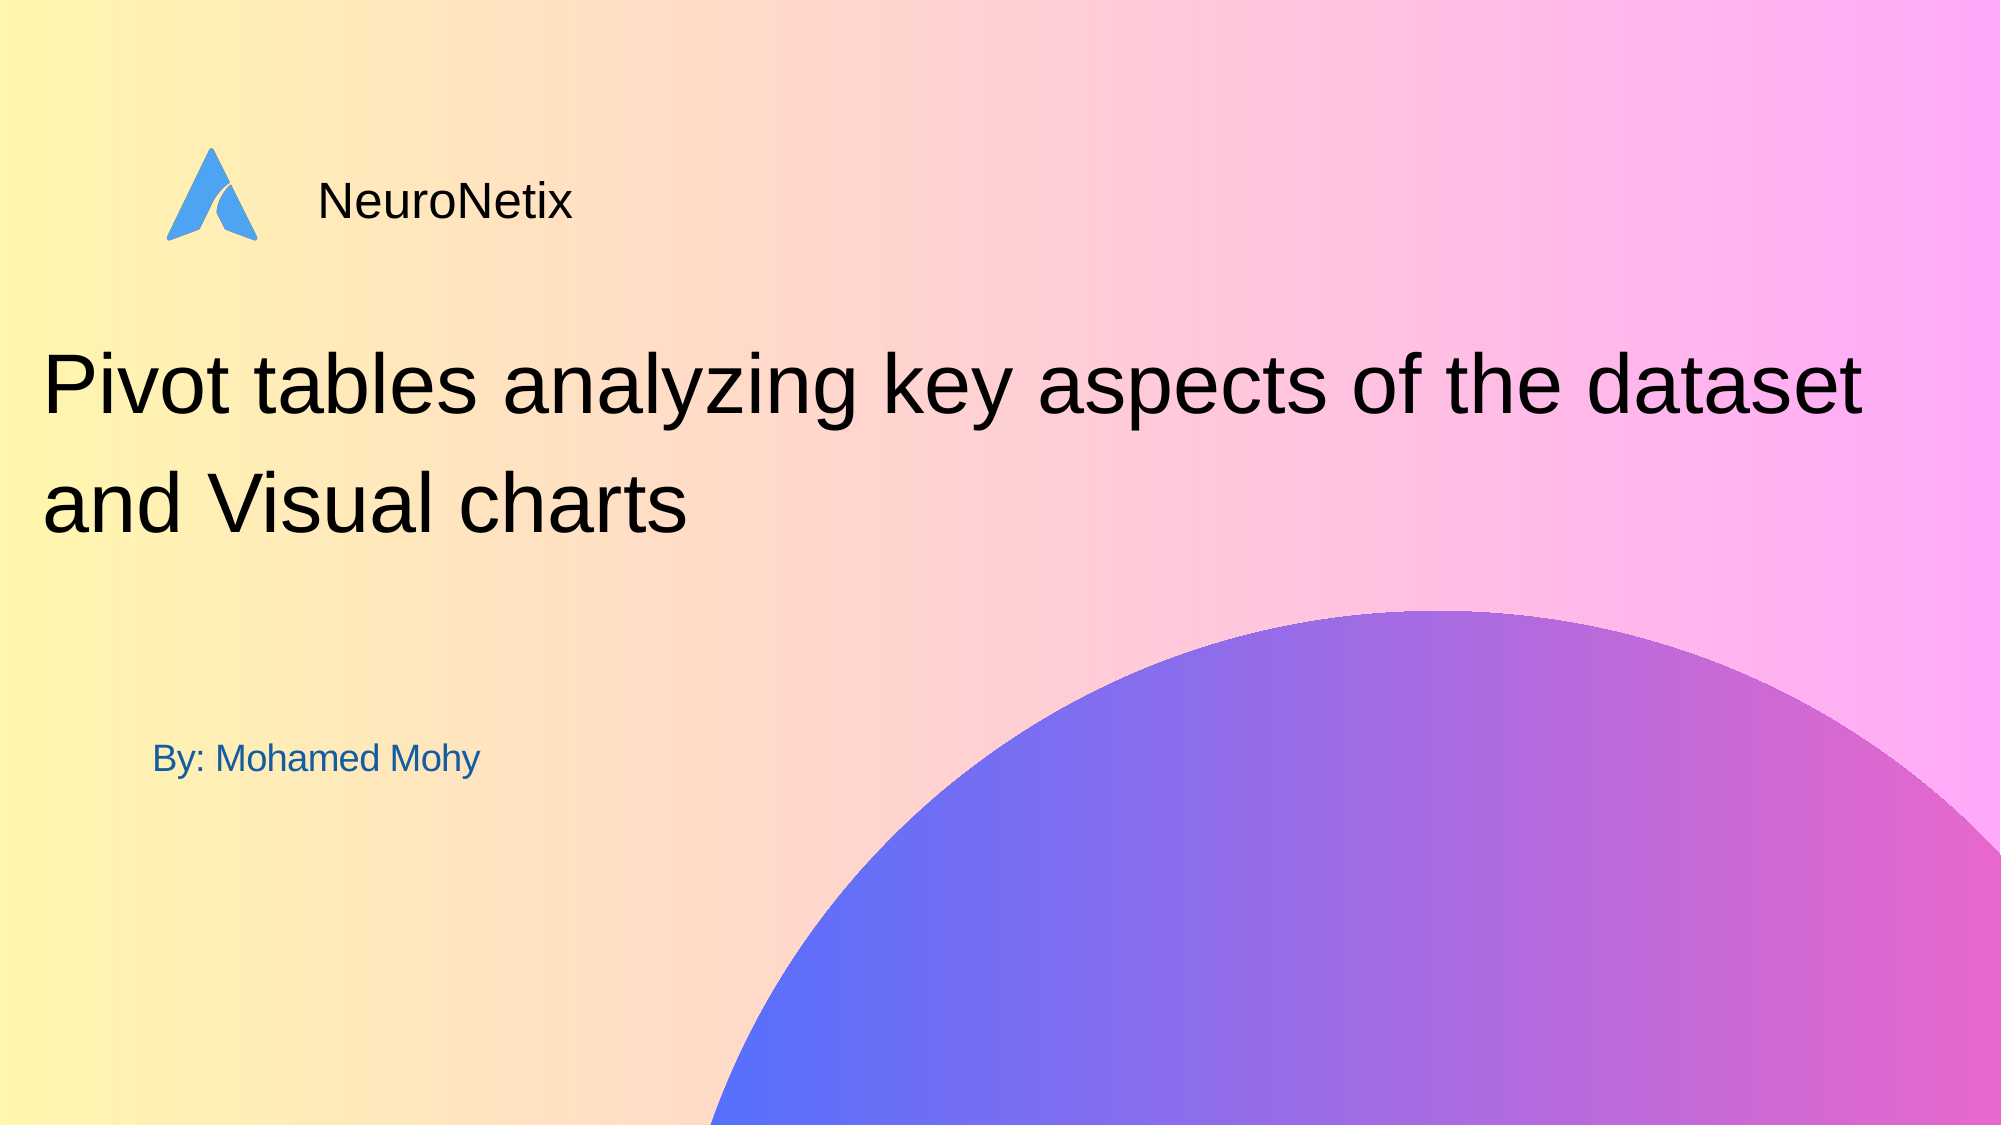

NeuroNetix

Pivot tables analyzing key aspects of the dataset and Visual charts

By: Mohamed Mohy